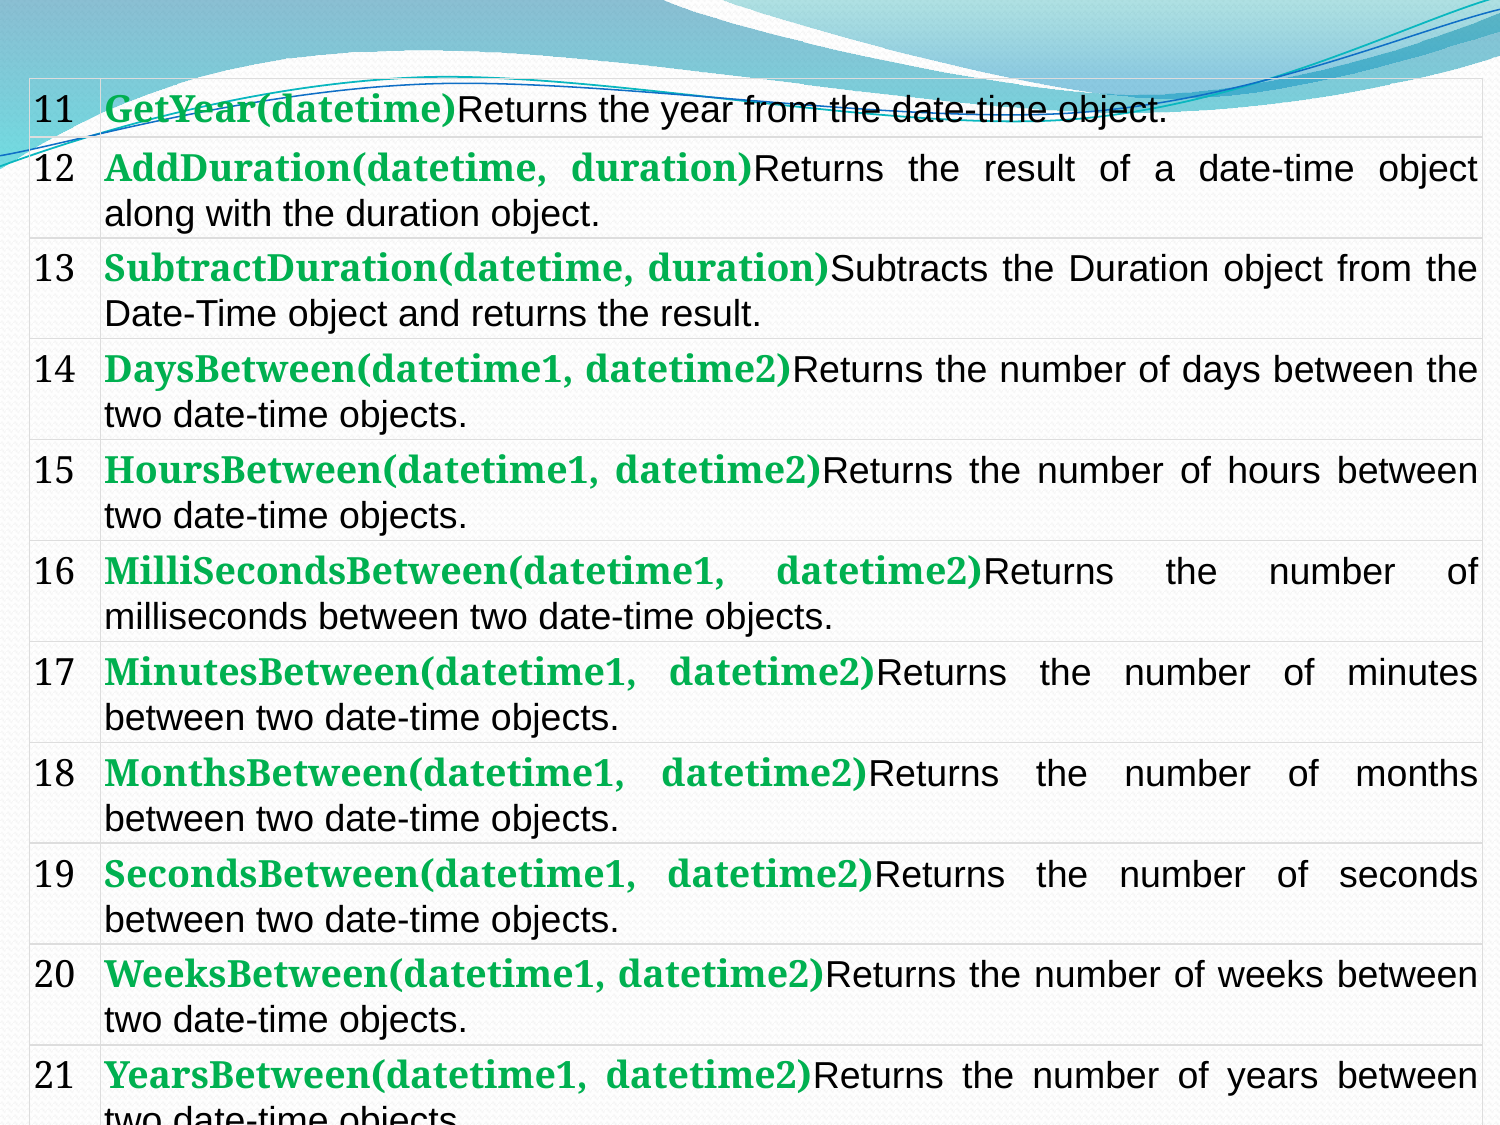

| 11 | GetYear(datetime)Returns the year from the date-time object. |
| --- | --- |
| 12 | AddDuration(datetime, duration)Returns the result of a date-time object along with the duration object. |
| 13 | SubtractDuration(datetime, duration)Subtracts the Duration object from the Date-Time object and returns the result. |
| 14 | DaysBetween(datetime1, datetime2)Returns the number of days between the two date-time objects. |
| 15 | HoursBetween(datetime1, datetime2)Returns the number of hours between two date-time objects. |
| 16 | MilliSecondsBetween(datetime1, datetime2)Returns the number of milliseconds between two date-time objects. |
| 17 | MinutesBetween(datetime1, datetime2)Returns the number of minutes between two date-time objects. |
| 18 | MonthsBetween(datetime1, datetime2)Returns the number of months between two date-time objects. |
| 19 | SecondsBetween(datetime1, datetime2)Returns the number of seconds between two date-time objects. |
| 20 | WeeksBetween(datetime1, datetime2)Returns the number of weeks between two date-time objects. |
| 21 | YearsBetween(datetime1, datetime2)Returns the number of years between two date-time objects. |